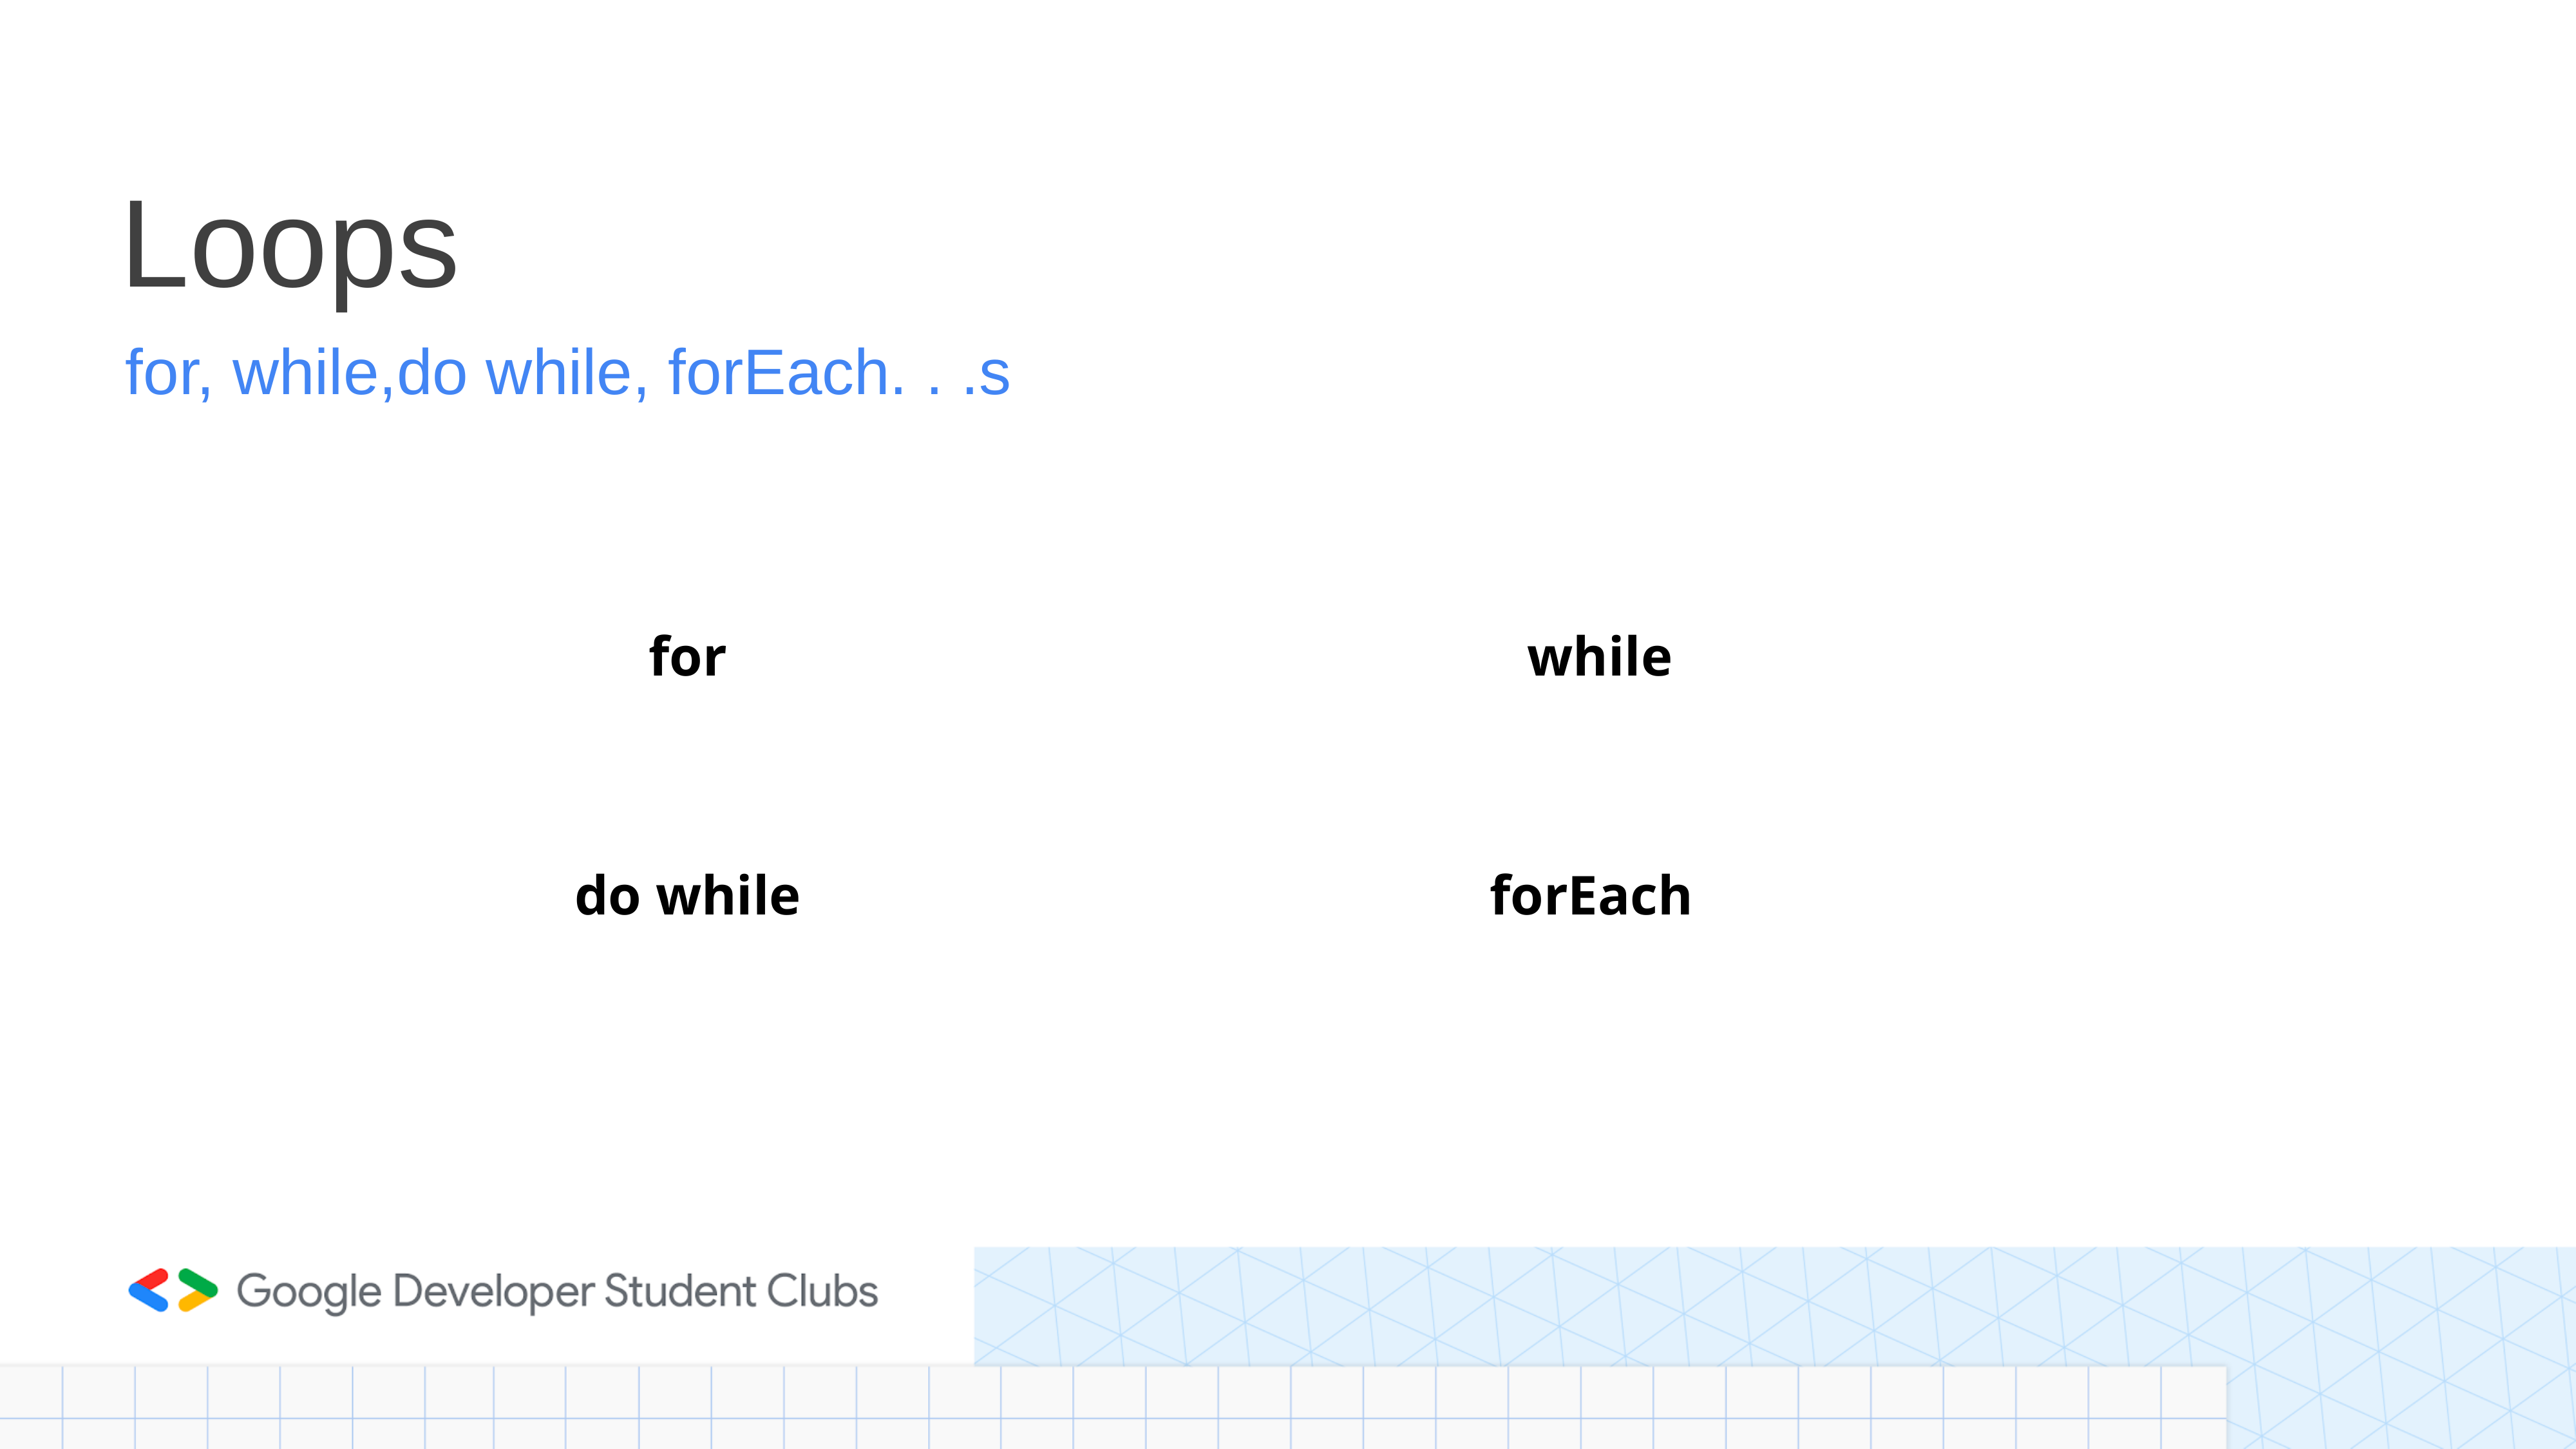

# Loops
for, while,do while, forEach. . .s
for
while
do while
forEach